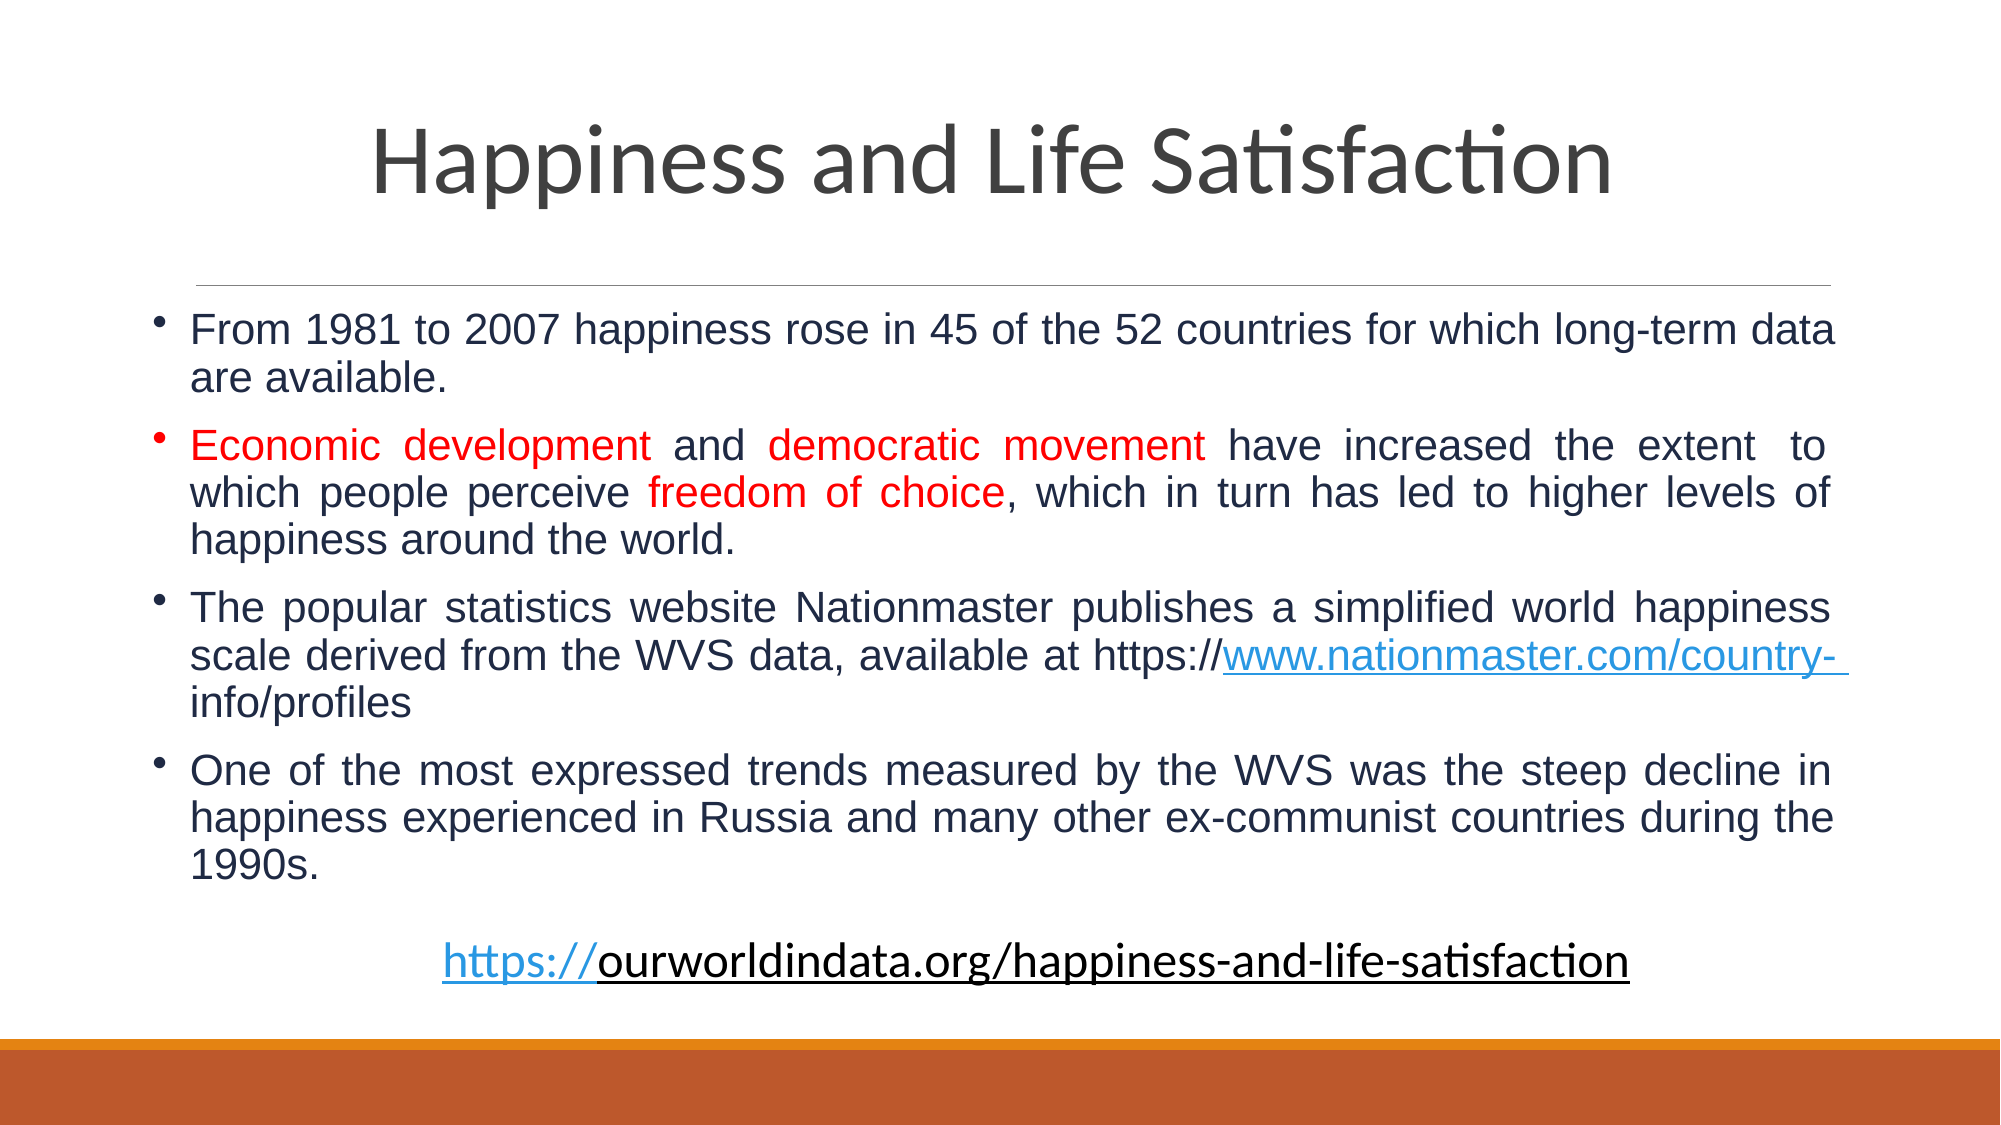

# Happiness and Life Satisfaction
From 1981 to 2007 happiness rose in 45 of the 52 countries for which long-term data  are available.
Economic development and democratic movement have increased the extent to  which people perceive freedom of choice, which in turn has led to higher levels of  happiness around the world.
The popular statistics website Nationmaster publishes a simplified world happiness  scale derived from the WVS data, available at https://www.nationmaster.com/country-  info/profiles
One of the most expressed trends measured by the WVS was the steep decline in  happiness experienced in Russia and many other ex-communist countries during the  1990s.
https://ourworldindata.org/happiness-and-life-satisfaction